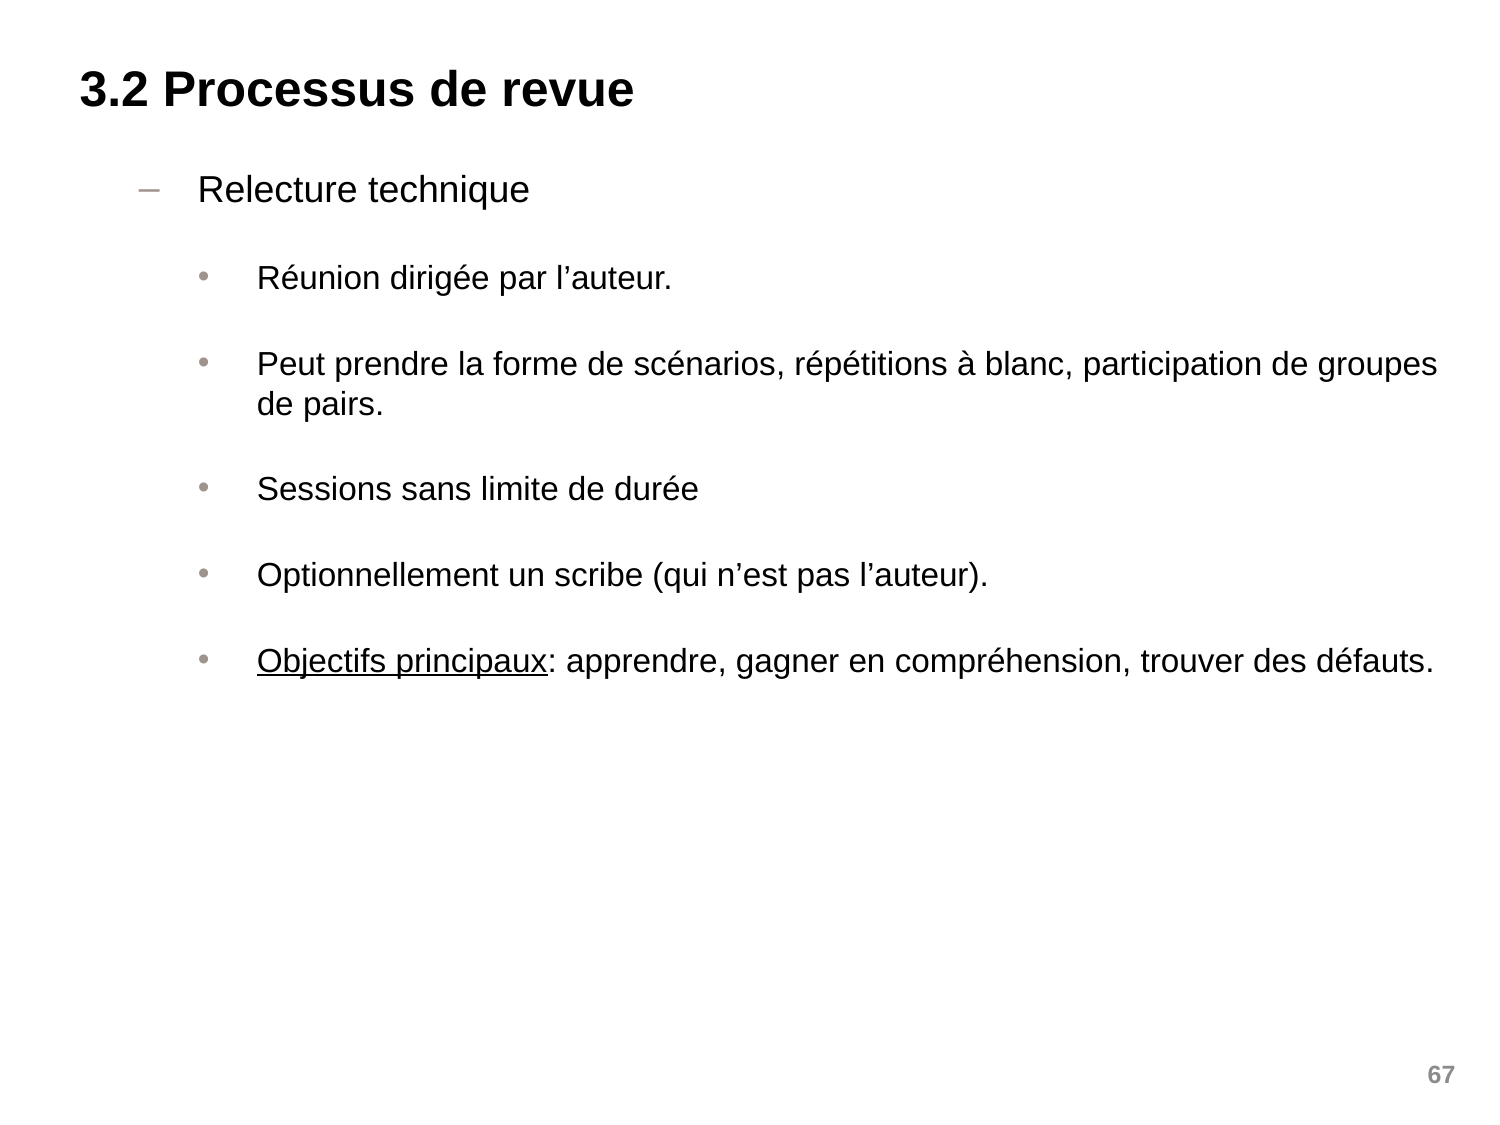

# 3.2 Processus de revue
Relecture technique
Réunion dirigée par l’auteur.
Peut prendre la forme de scénarios, répétitions à blanc, participation de groupes de pairs.
Sessions sans limite de durée
Optionnellement un scribe (qui n’est pas l’auteur).
Objectifs principaux: apprendre, gagner en compréhension, trouver des défauts.
67